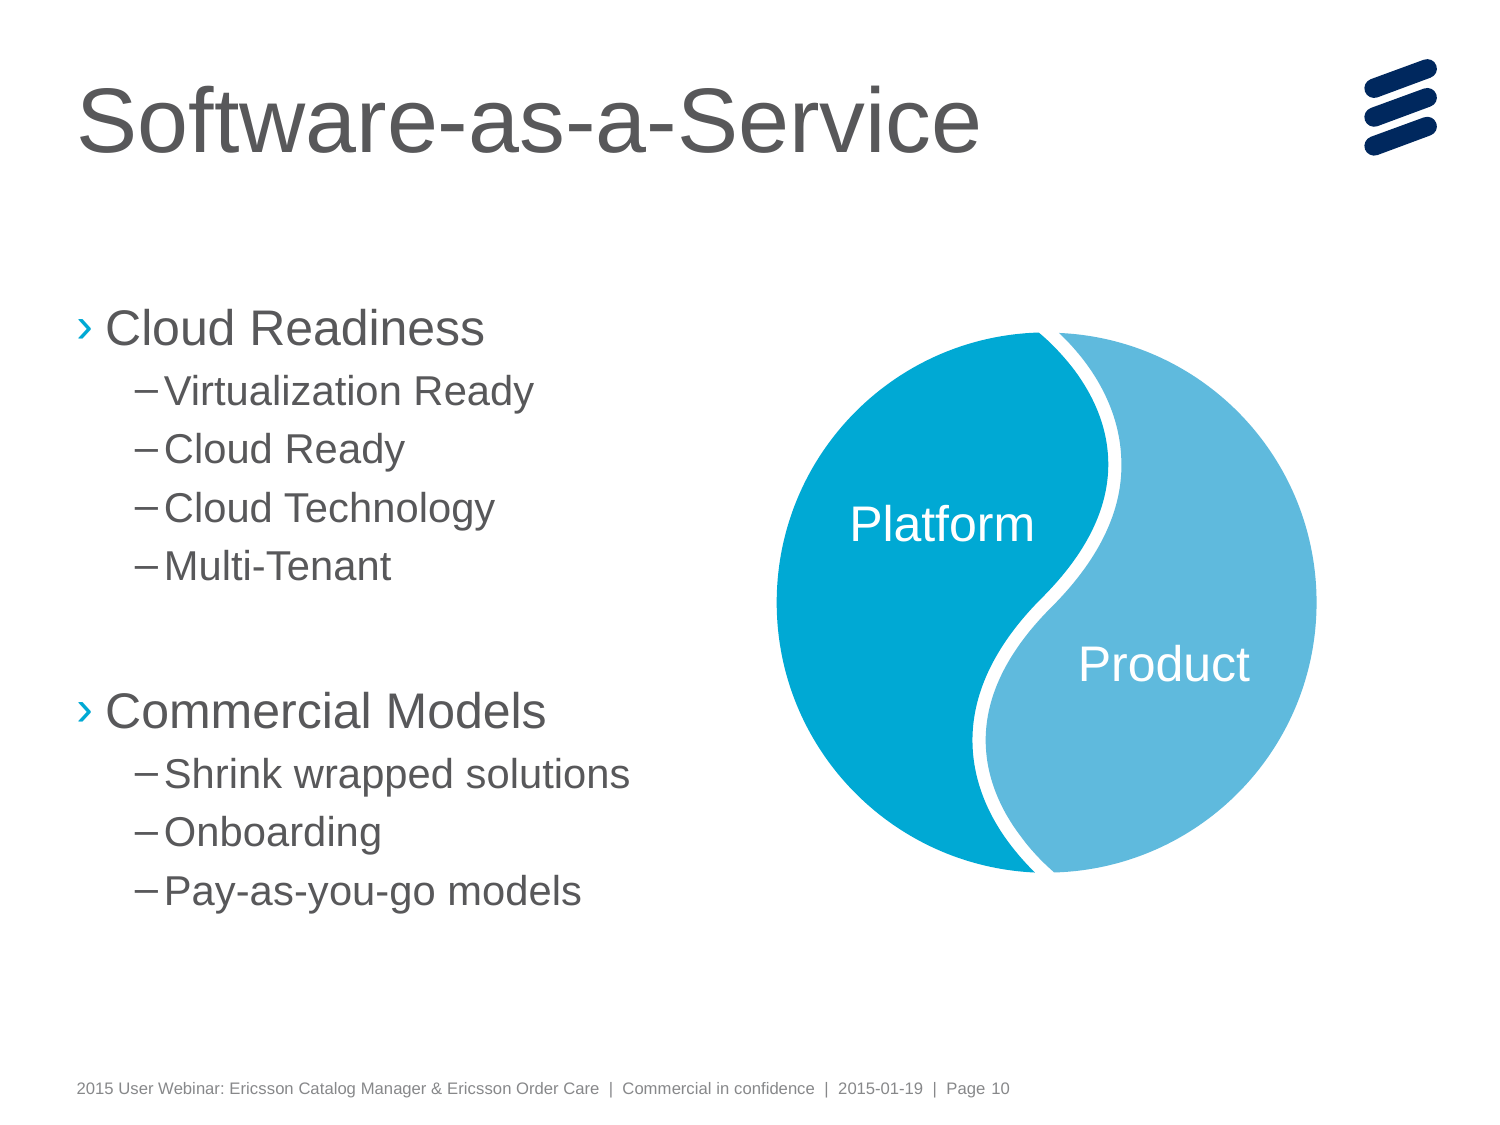

# Software-as-a-Service
Cloud Readiness
Virtualization Ready
Cloud Ready
Cloud Technology
Multi-Tenant

Commercial Models
Shrink wrapped solutions
Onboarding
Pay-as-you-go models

Platform
Product